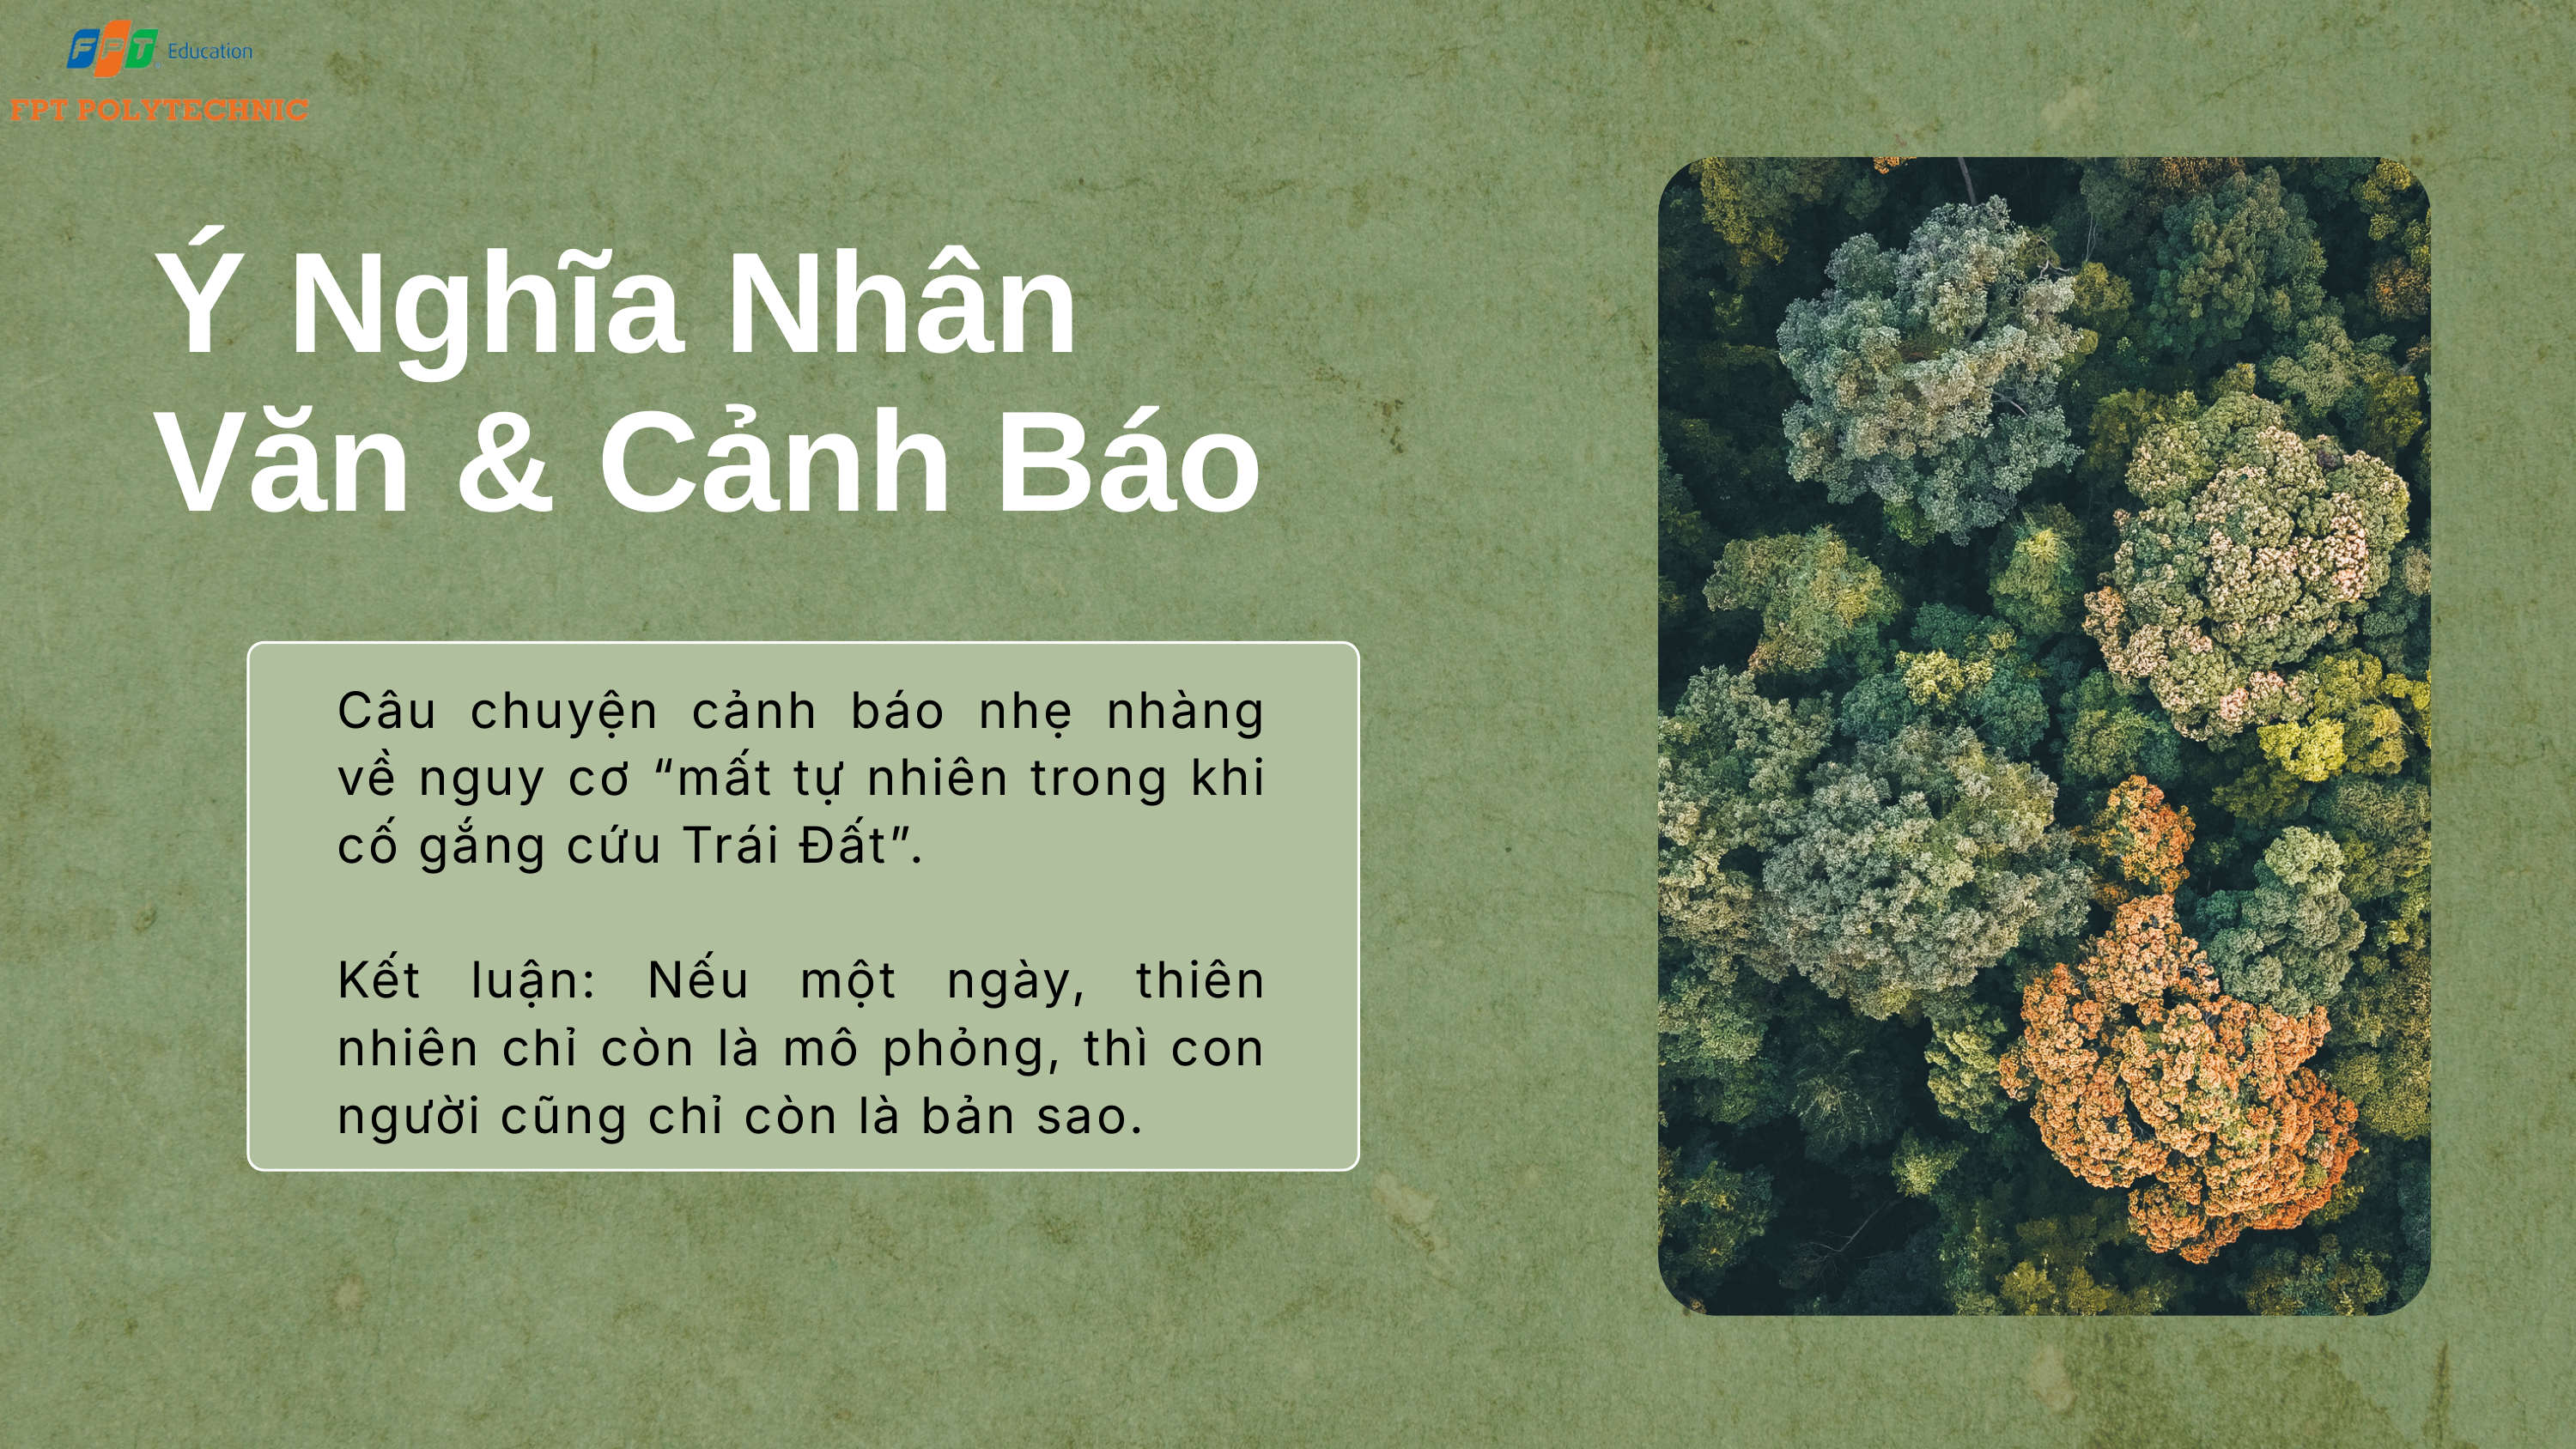

Ý Nghĩa Nhân Văn & Cảnh Báo

Câu chuyện cảnh báo nhẹ nhàng về nguy cơ “mất tự nhiên trong khi cố gắng cứu Trái Đất”.

Kết luận: Nếu một ngày, thiên nhiên chỉ còn là mô phỏng, thì con người cũng chỉ còn là bản sao.